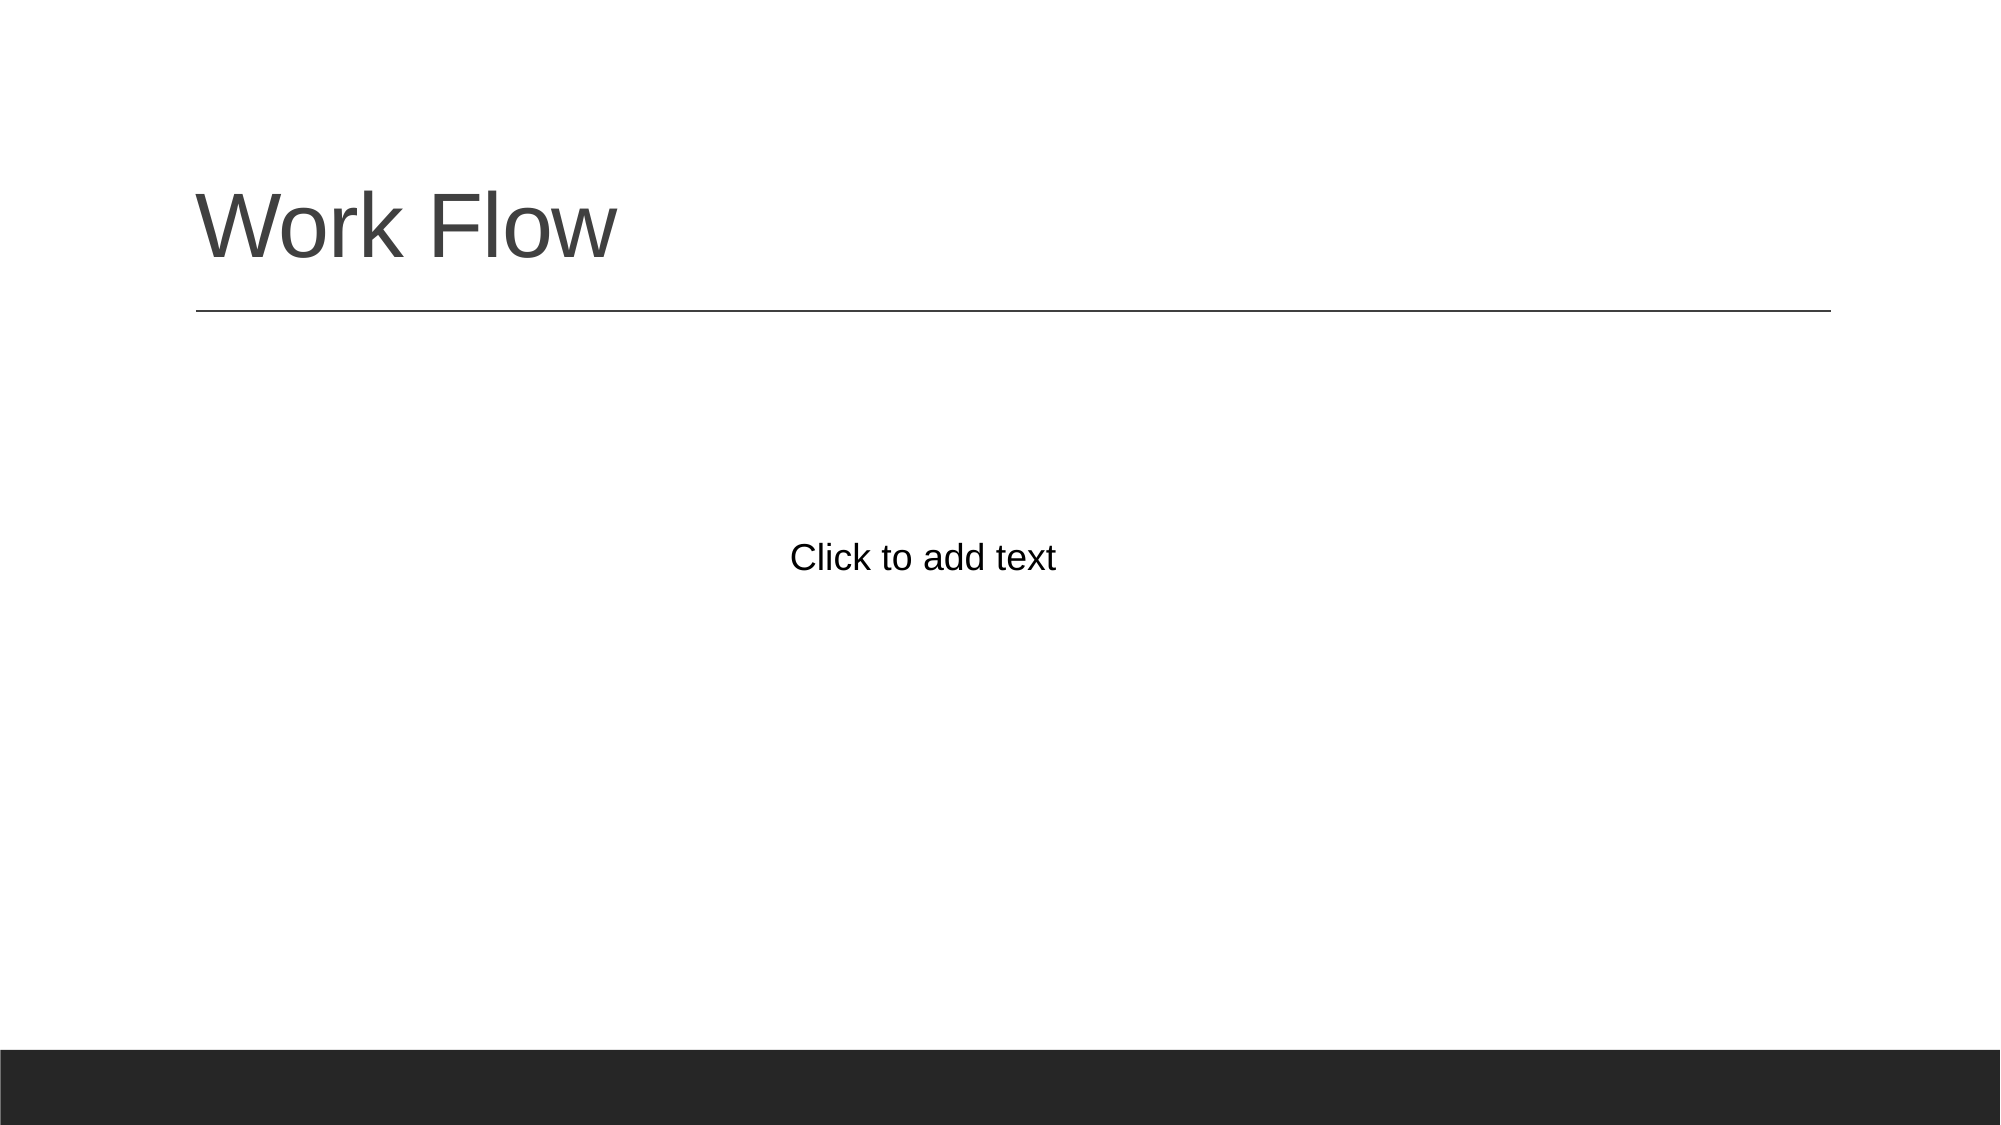

# Work Flow
Click to add text